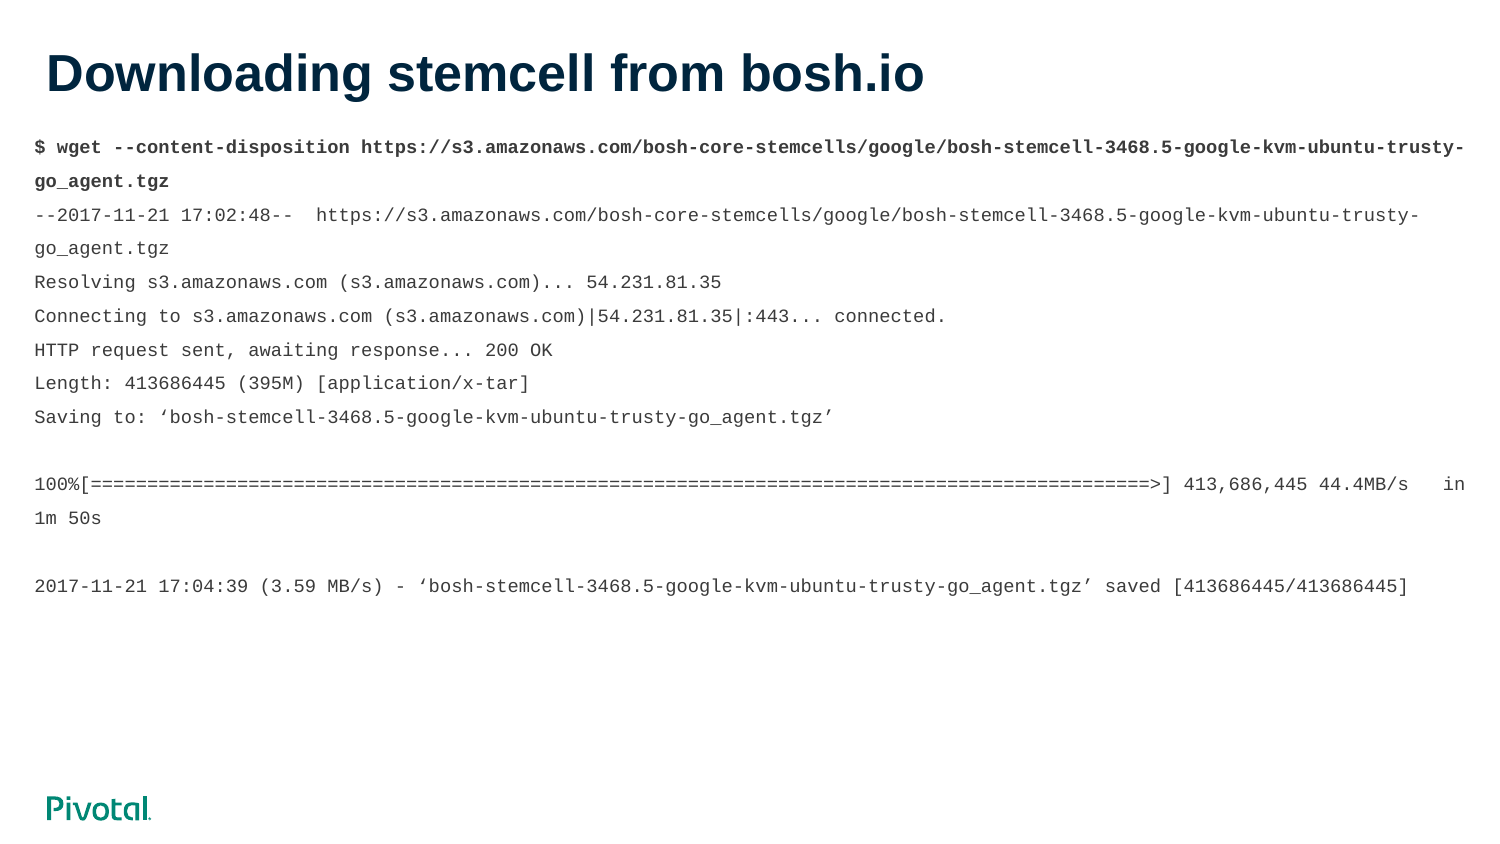

# Downloading stemcell from bosh.io
$ wget --content-disposition https://s3.amazonaws.com/bosh-core-stemcells/google/bosh-stemcell-3468.5-google-kvm-ubuntu-trusty-go_agent.tgz
--2017-11-21 17:02:48--  https://s3.amazonaws.com/bosh-core-stemcells/google/bosh-stemcell-3468.5-google-kvm-ubuntu-trusty-go_agent.tgz
Resolving s3.amazonaws.com (s3.amazonaws.com)... 54.231.81.35
Connecting to s3.amazonaws.com (s3.amazonaws.com)|54.231.81.35|:443... connected.
HTTP request sent, awaiting response... 200 OK
Length: 413686445 (395M) [application/x-tar]
Saving to: ‘bosh-stemcell-3468.5-google-kvm-ubuntu-trusty-go_agent.tgz’
100%[==============================================================================================>] 413,686,445 44.4MB/s   in 1m 50s
2017-11-21 17:04:39 (3.59 MB/s) - ‘bosh-stemcell-3468.5-google-kvm-ubuntu-trusty-go_agent.tgz’ saved [413686445/413686445]